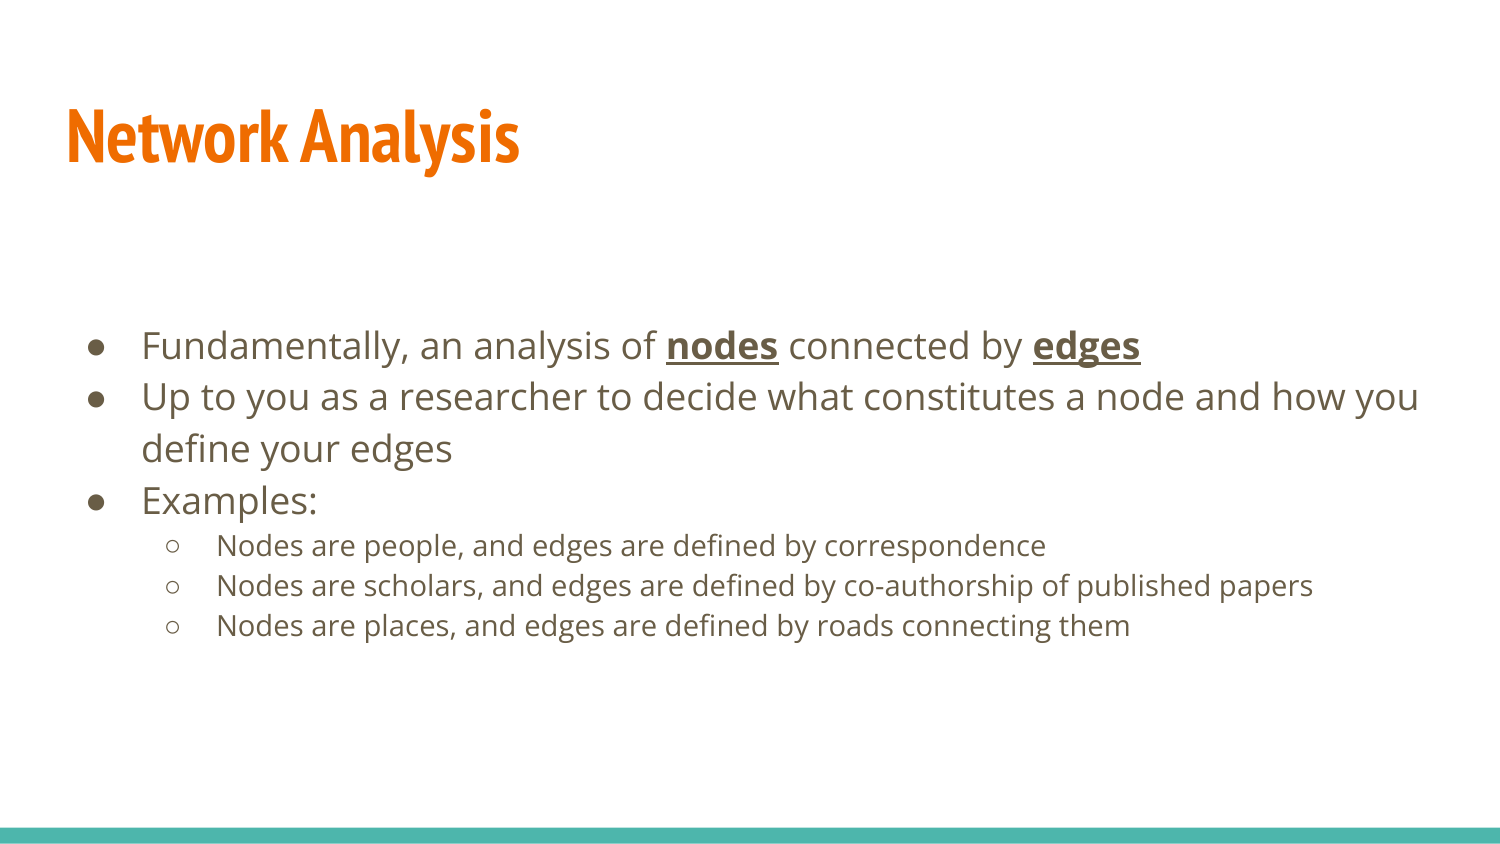

# Network Analysis
Fundamentally, an analysis of nodes connected by edges
Up to you as a researcher to decide what constitutes a node and how you define your edges
Examples:
Nodes are people, and edges are defined by correspondence
Nodes are scholars, and edges are defined by co-authorship of published papers
Nodes are places, and edges are defined by roads connecting them